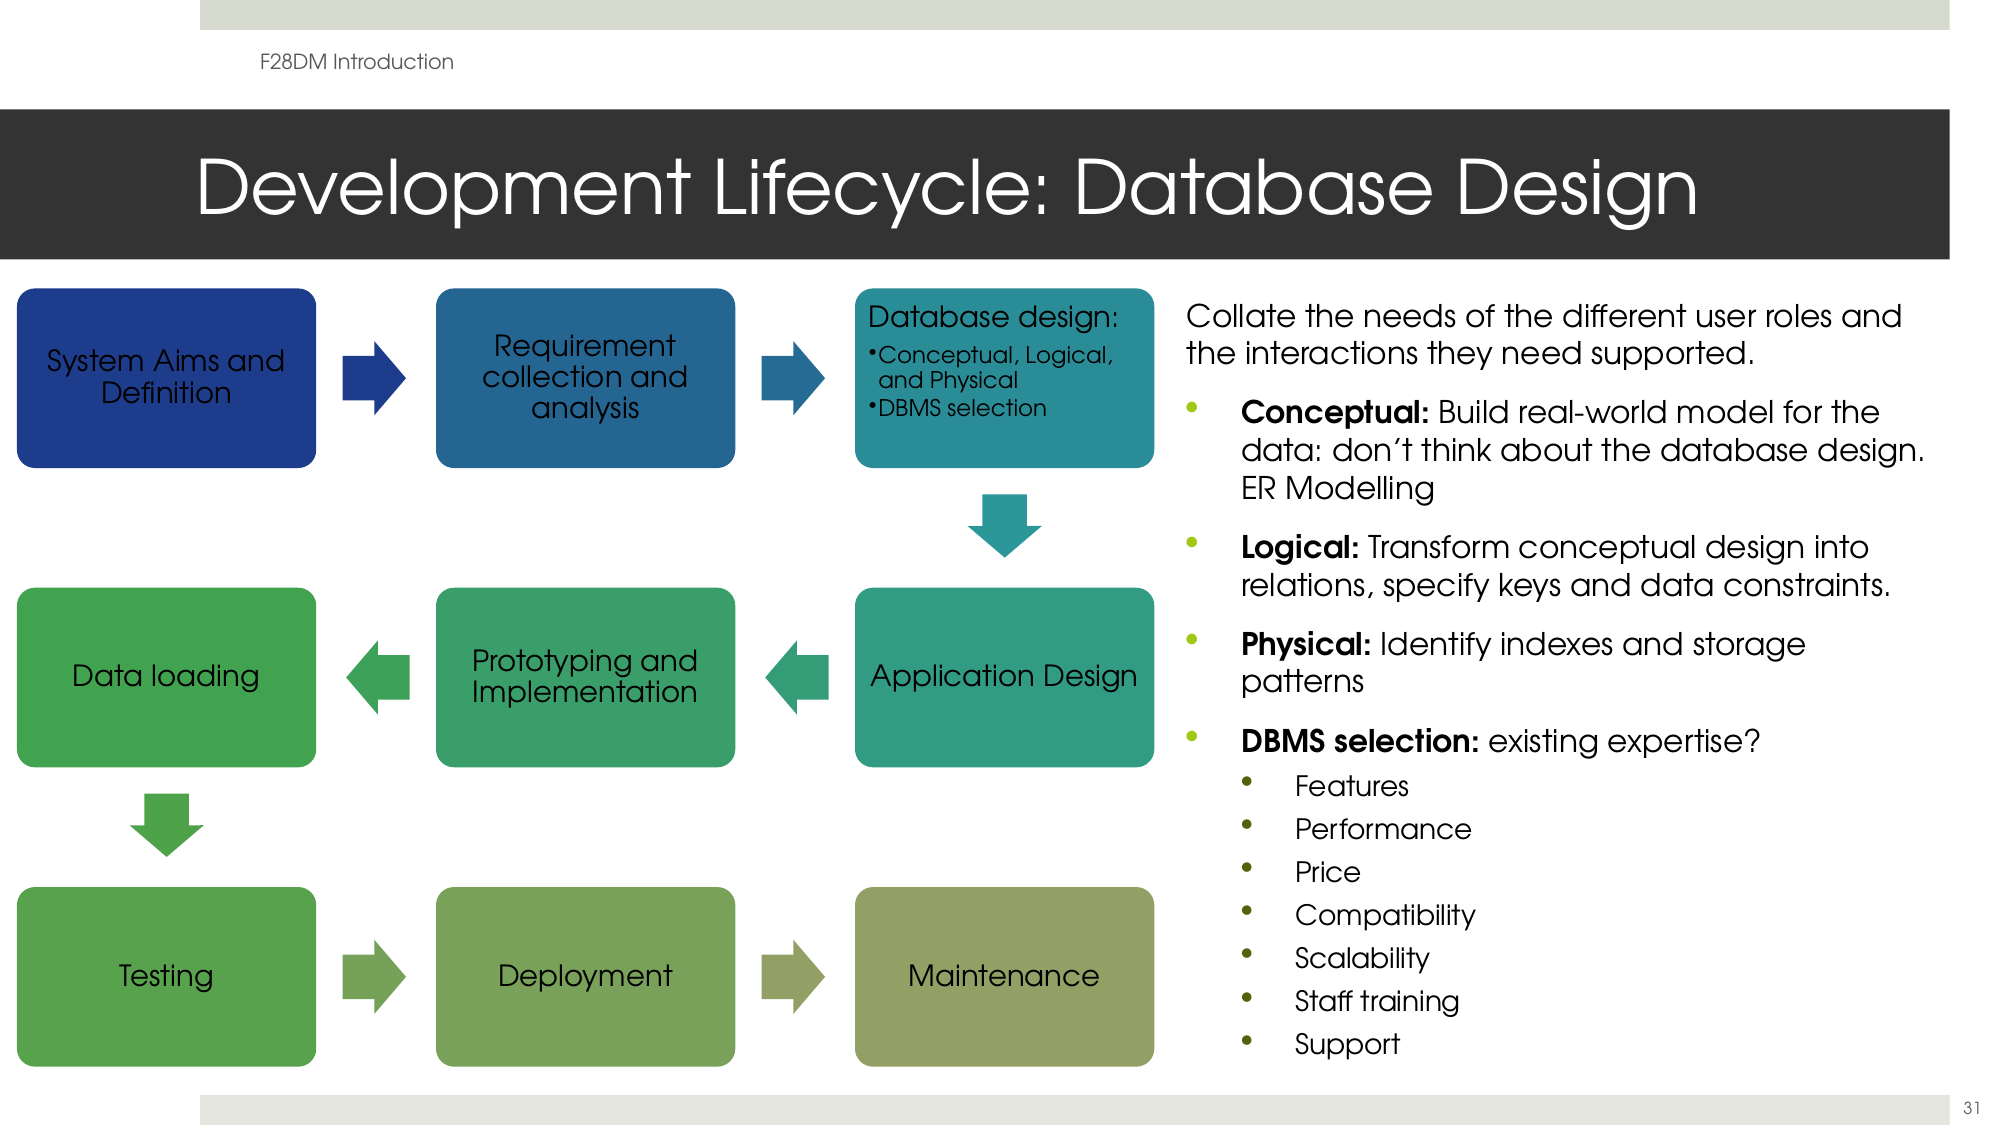

F28DM Introduction

# Development Lifecycle: Database Design
Collate the needs of the different user roles and the interactions they need supported.
Conceptual: Build real-world model for the data: don’t think about the database design. ER Modelling
Logical: Transform conceptual design into relations, specify keys and data constraints.
Physical: Identify indexes and storage patterns
DBMS selection: existing expertise?
Features
Performance
Price
Compatibility
Scalability
Staff training
Support
System Aims and Definition
Requirement collection and analysis
Database design:
Conceptual, Logical, and Physical
DBMS selection

Data loading
Prototyping and Implementation
Application Design

Testing
Deployment
Maintenance

31